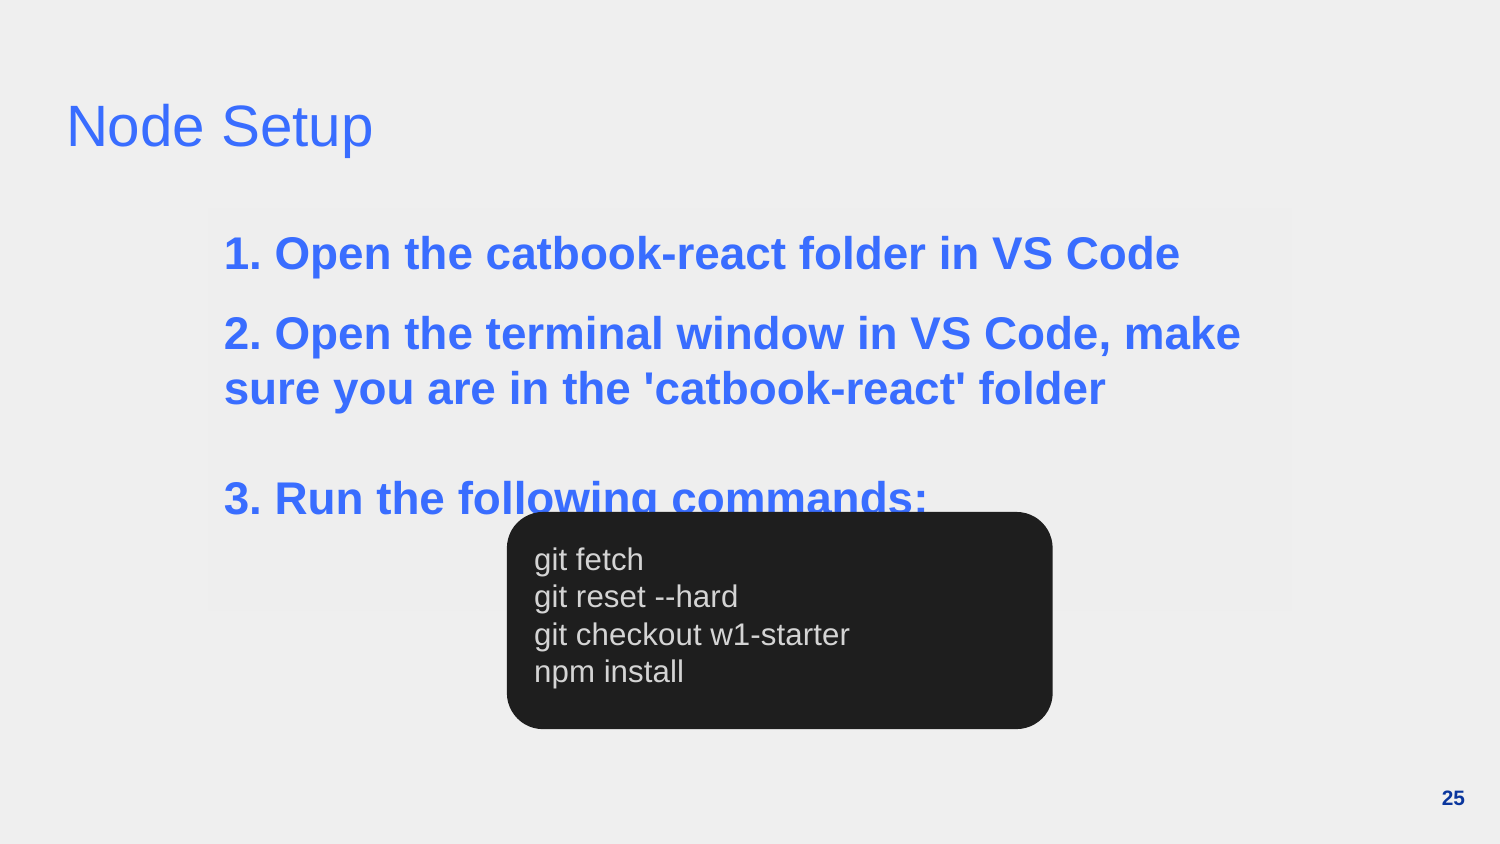

# Node Setup
1. Open the catbook-react folder in VS Code

2. Open the terminal window in VS Code, make sure you are in the 'catbook-react' folder

3. Run the following commands:

git fetch
git reset --hard
git checkout w1-starter
npm install

25